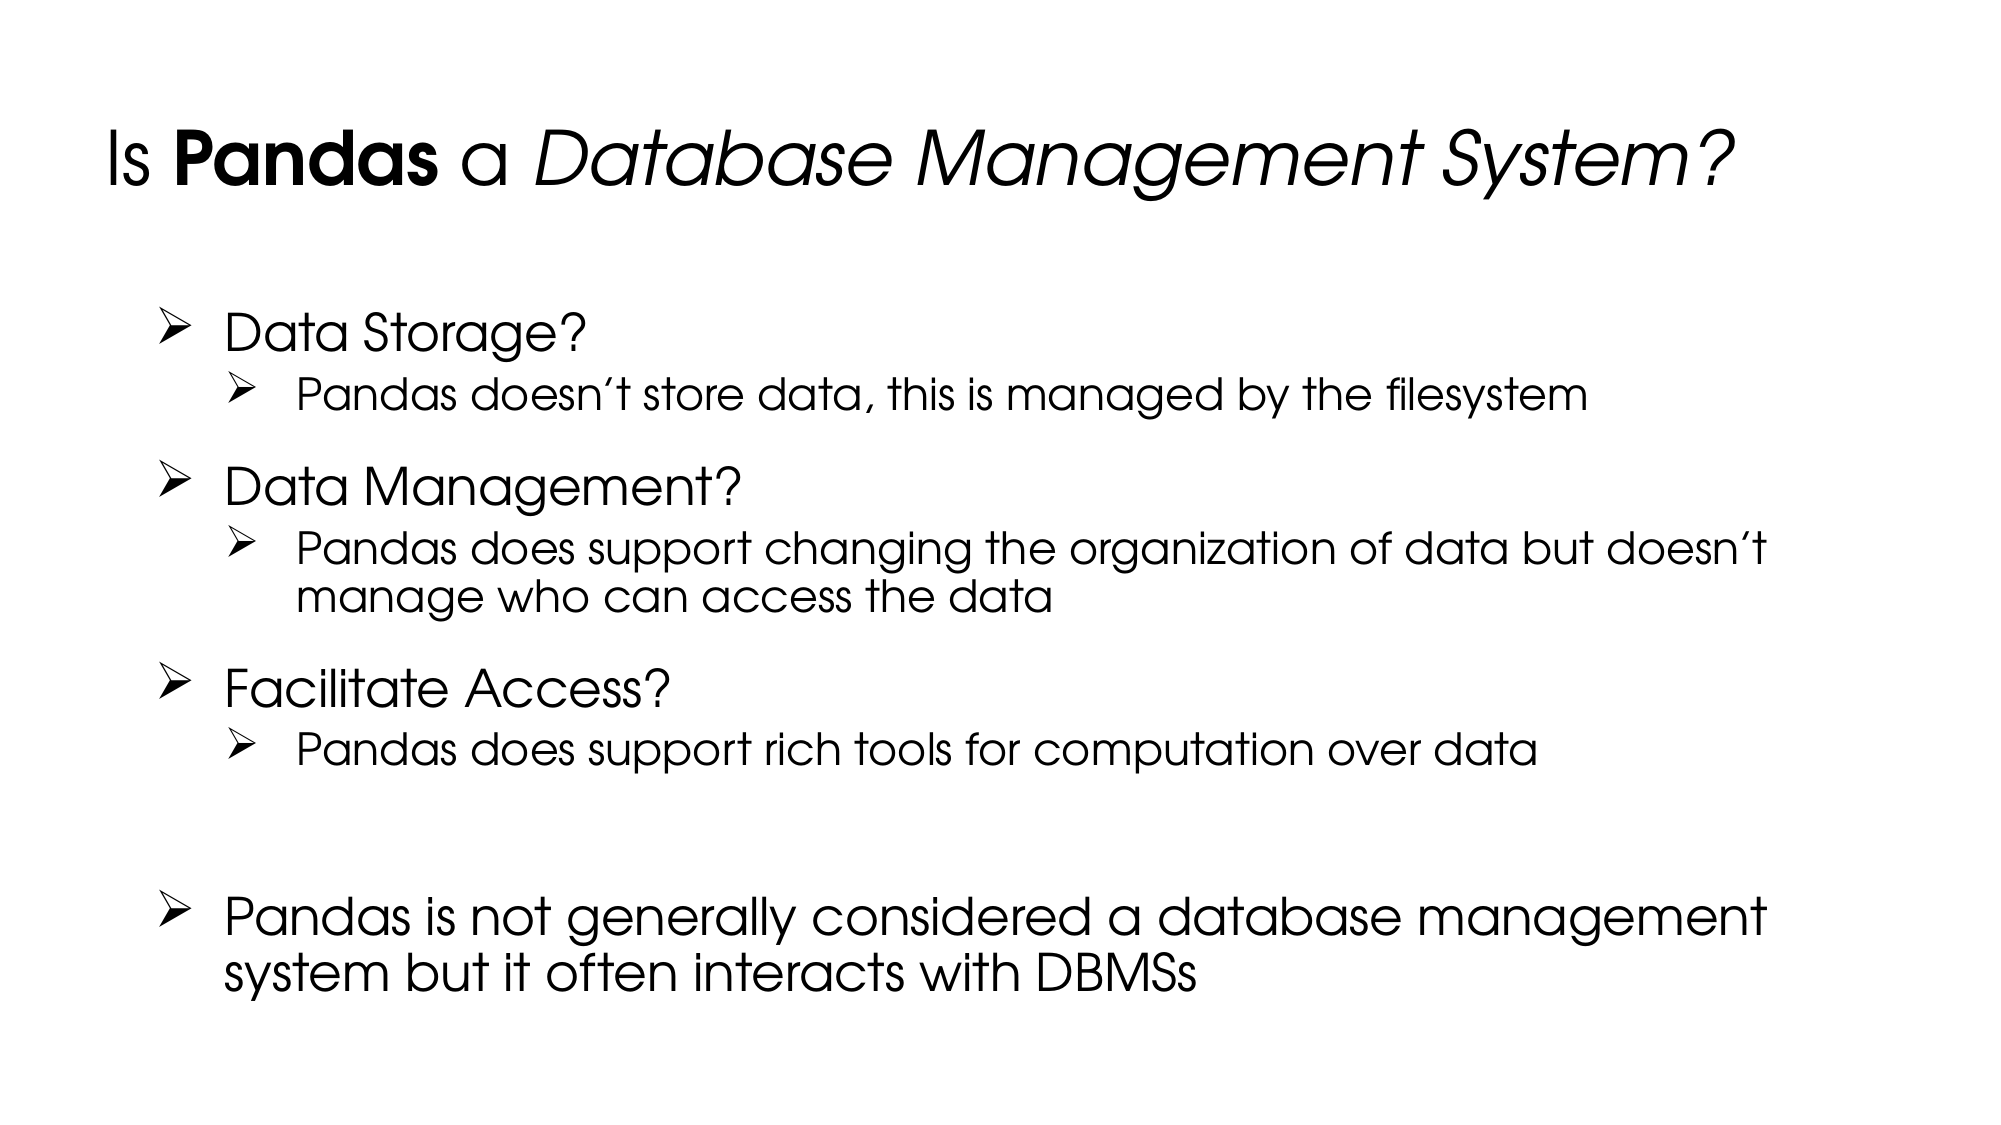

# Is Pandas a Database Management System?
Data Storage?
Pandas doesn’t store data, this is managed by the filesystem
Data Management?
Pandas does support changing the organization of data but doesn’t manage who can access the data
Facilitate Access?
Pandas does support rich tools for computation over data

Pandas is not generally considered a database management system but it often interacts with DBMSs